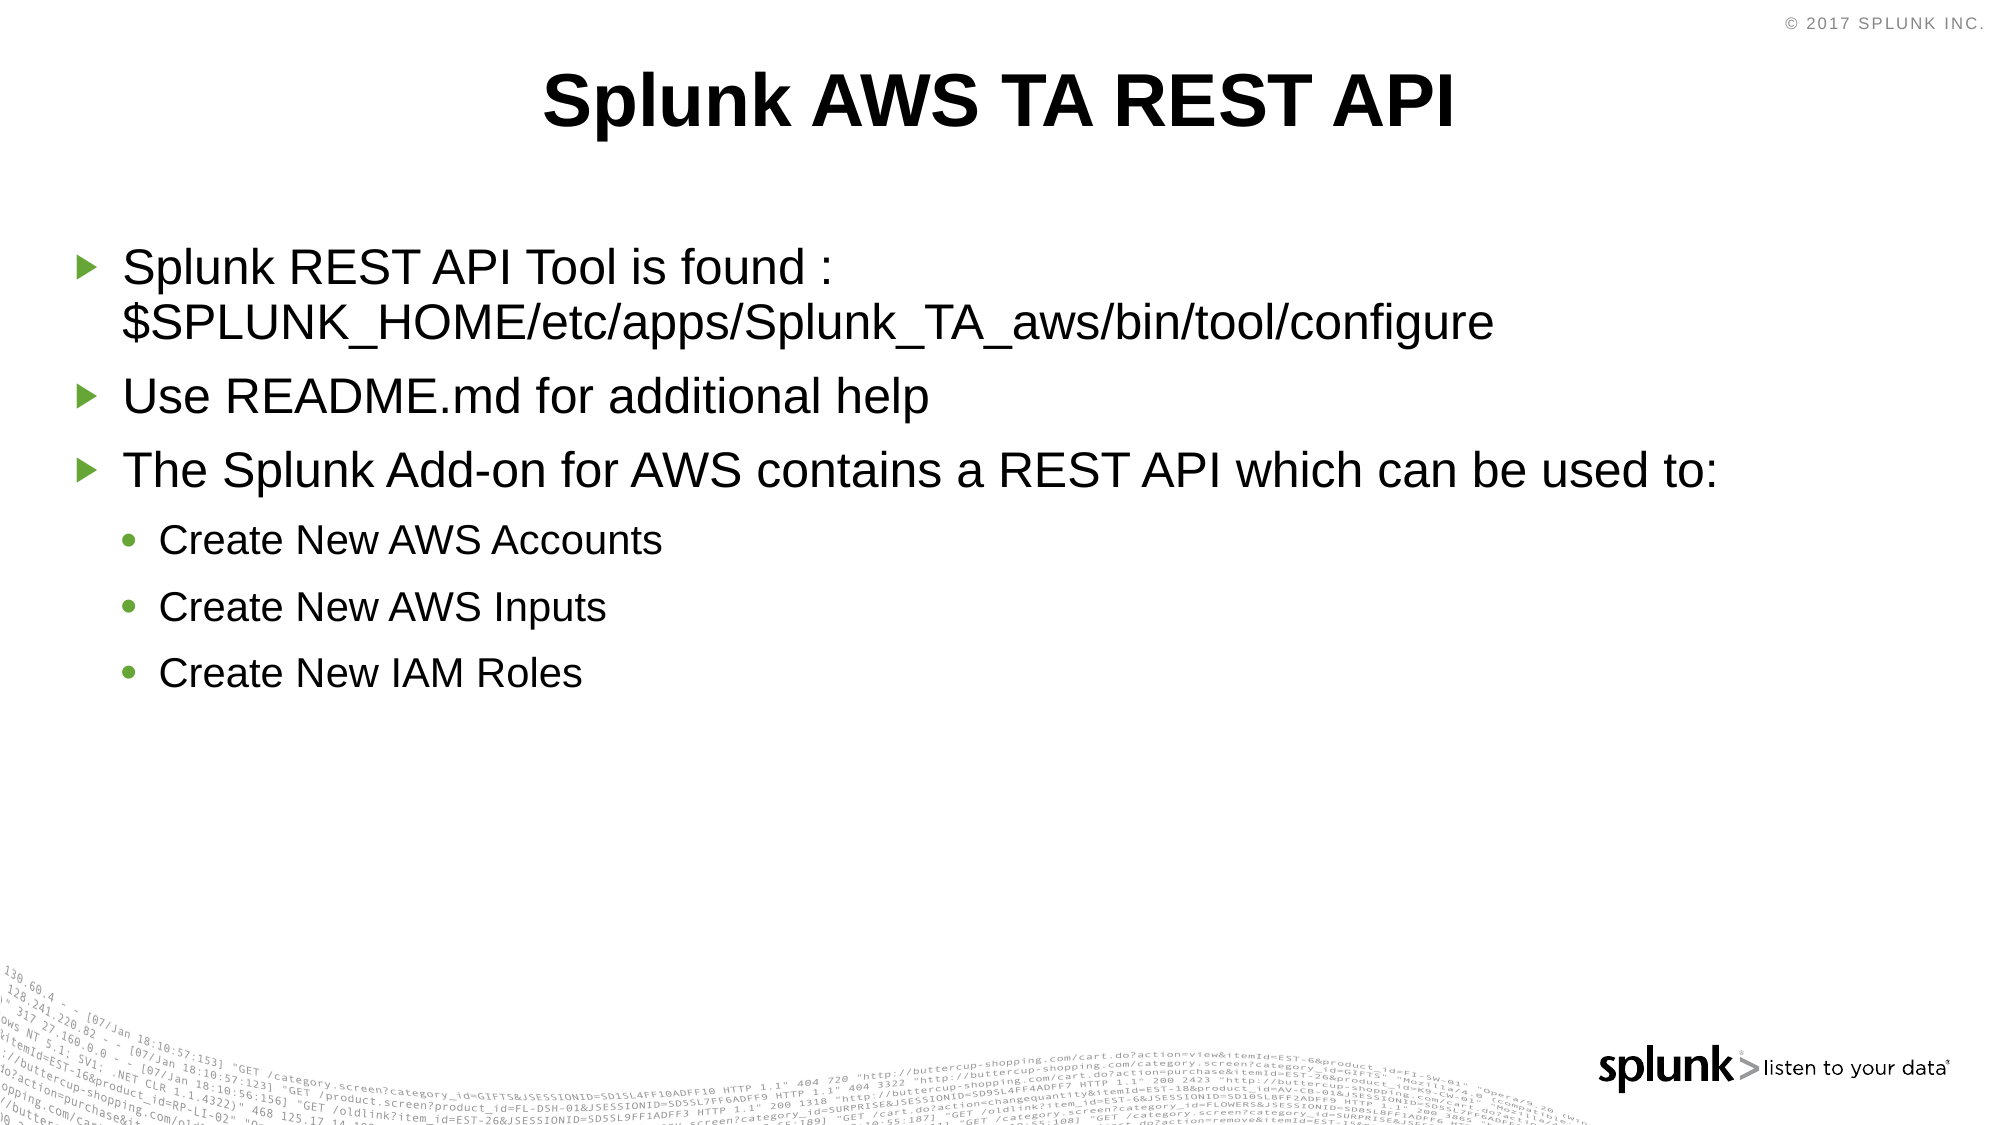

# Splunk AWS TA REST API

Splunk REST API Tool is found : $SPLUNK_HOME/etc/apps/Splunk_TA_aws/bin/tool/configure
Use README.md for additional help
The Splunk Add-on for AWS contains a REST API which can be used to:
Create New AWS Accounts
Create New AWS Inputs
Create New IAM Roles